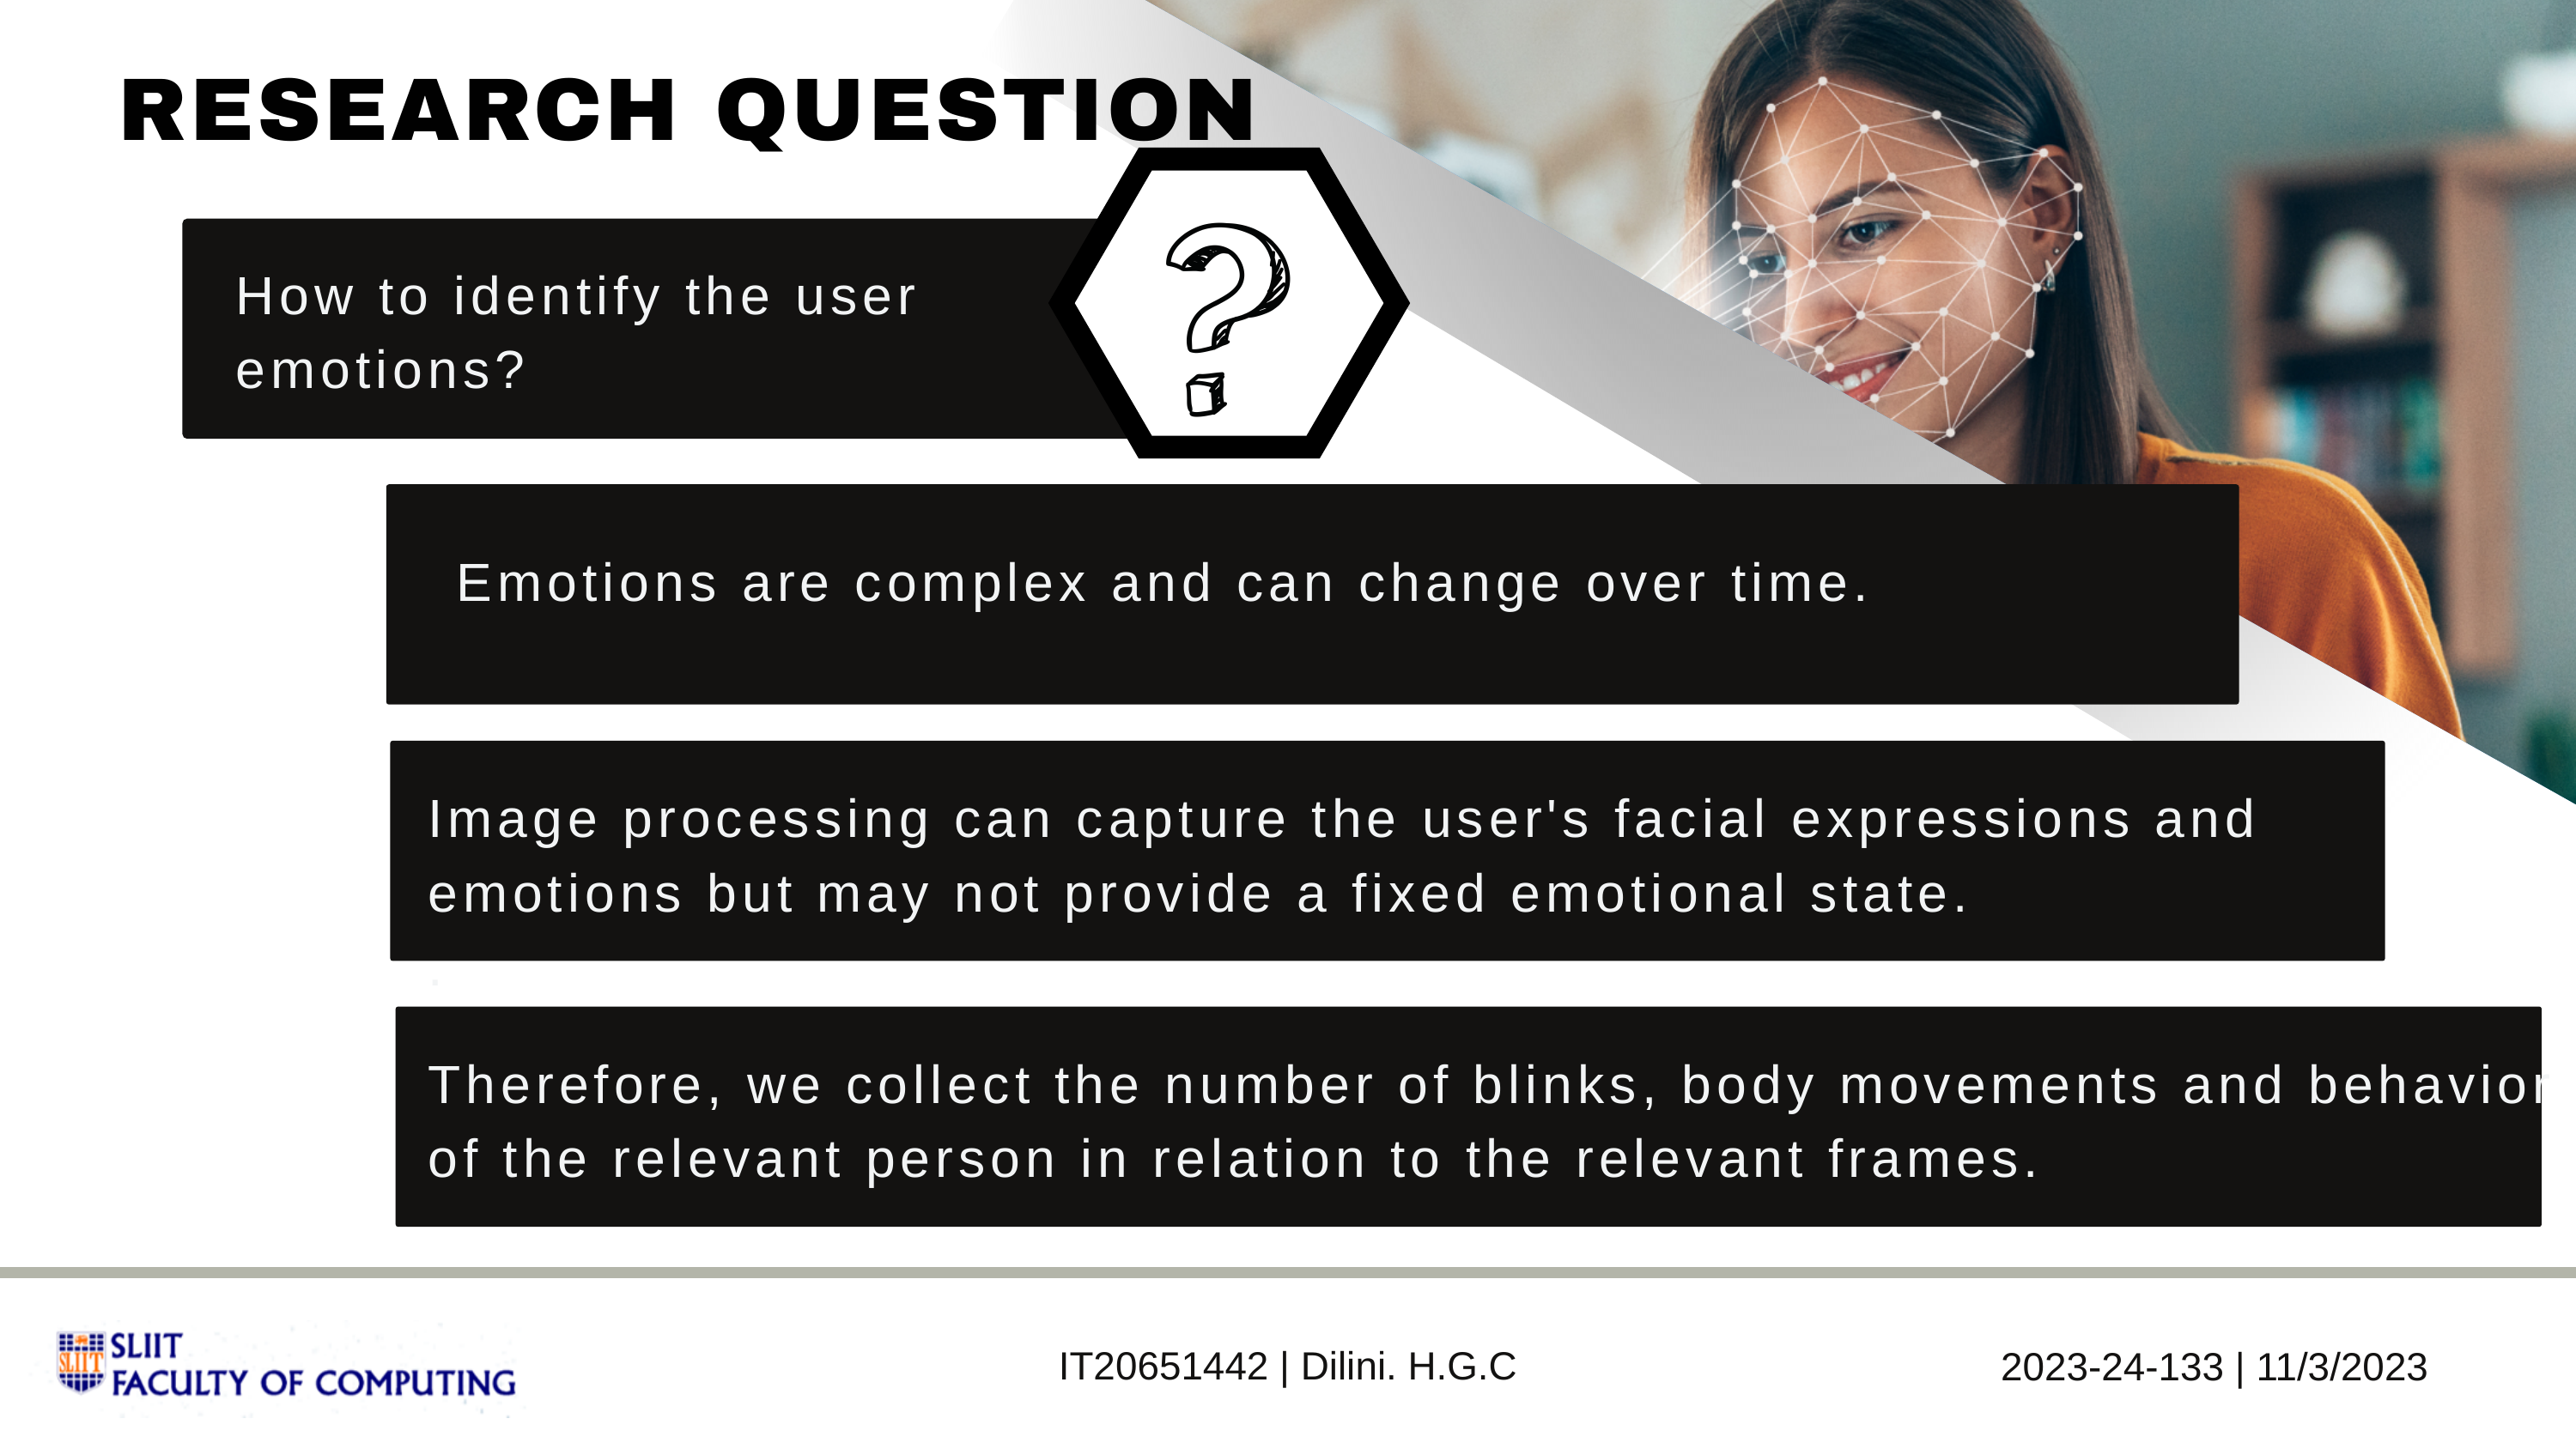

RESEARCH QUESTION

How to identify the user emotions?

Emotions are complex and can change over time.

Image processing can capture the user's facial expressions and emotions but may not provide a fixed emotional state.
.

Therefore, we collect the number of blinks, body movements and behavior of the relevant person in relation to the relevant frames.

IT20651442 | Dilini. H.G.C
2023-24-133 | 11/3/2023